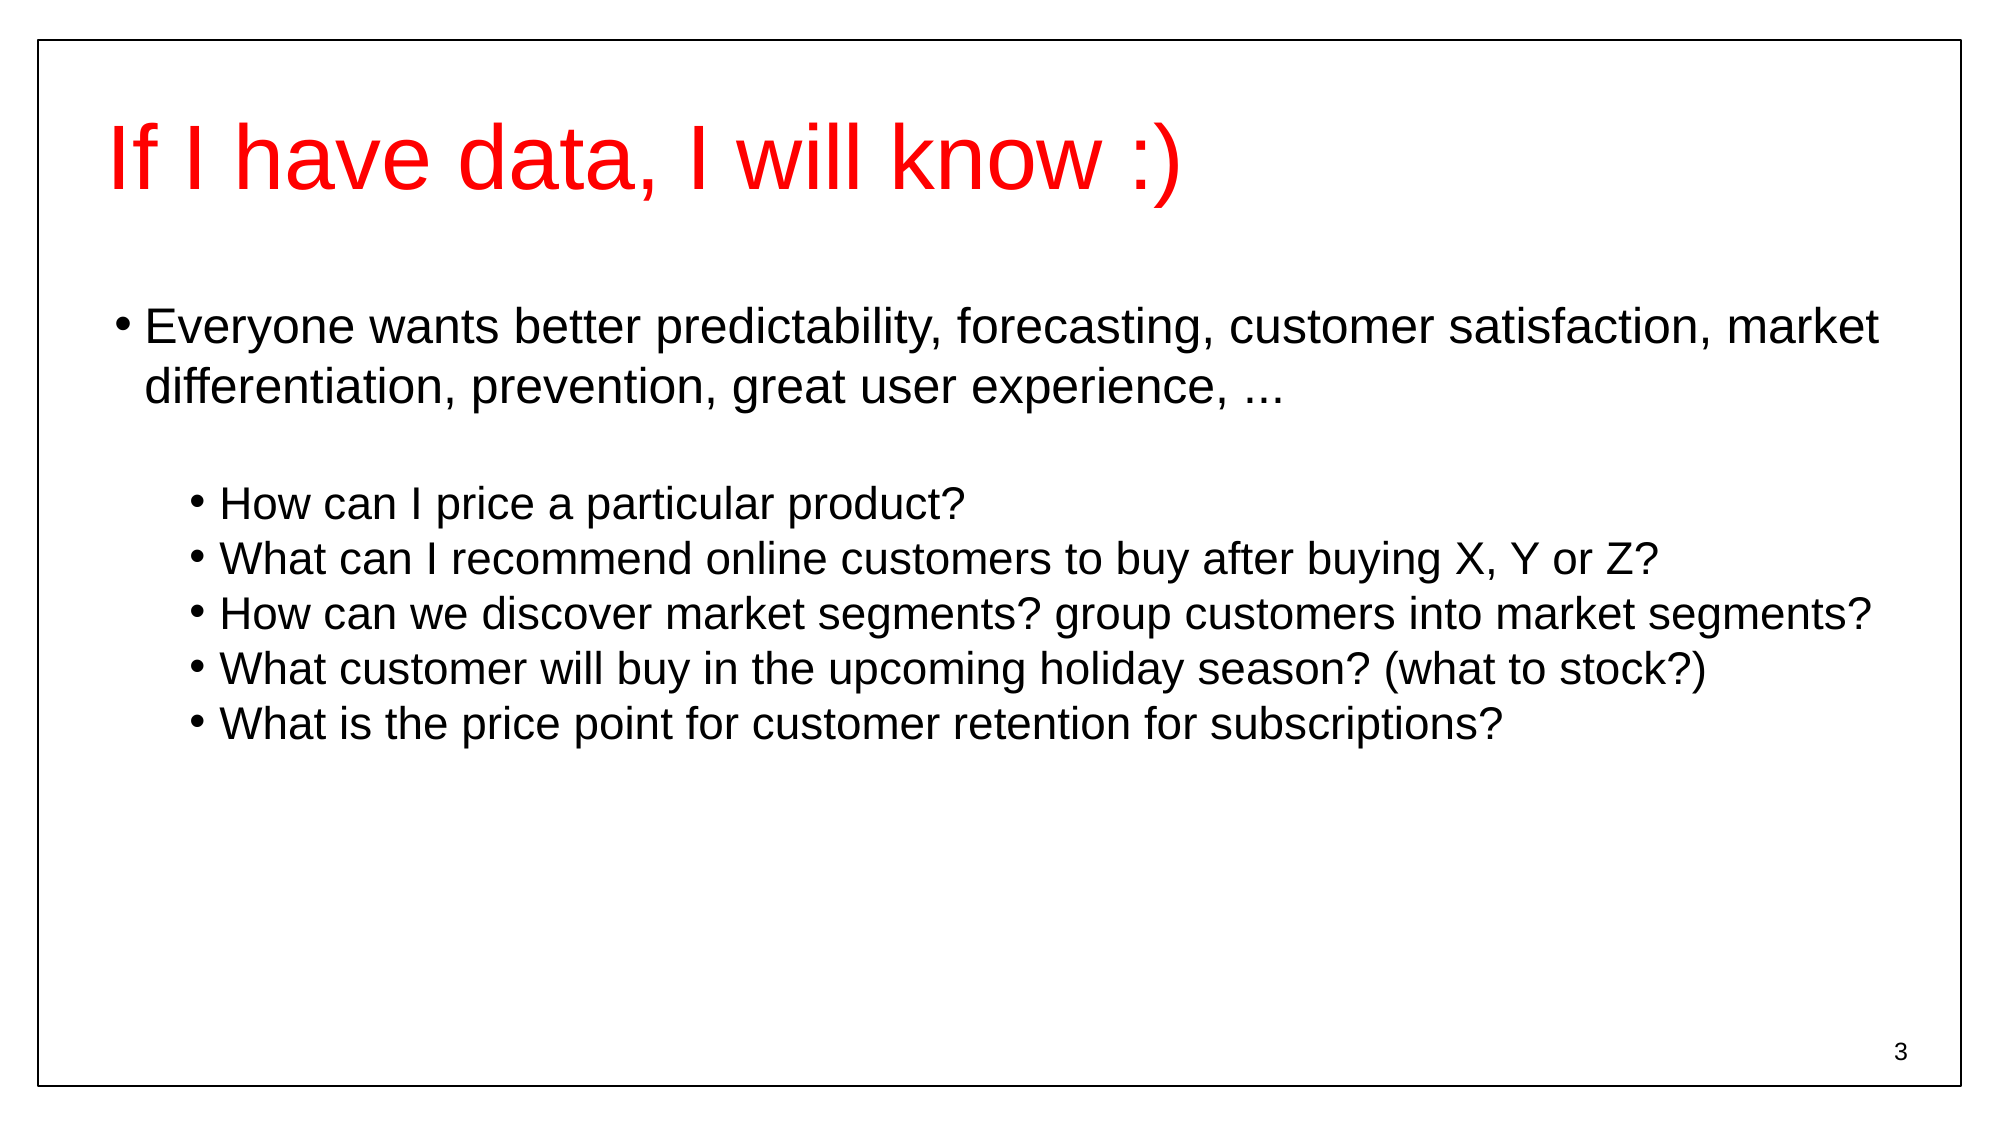

# If I have data, I will know :)
Everyone wants better predictability, forecasting, customer satisfaction, market  differentiation, prevention, great user experience, ...

How can I price a particular product?
What can I recommend online customers to buy after buying X, Y or Z?
How can we discover market segments? group customers into market segments?
What customer will buy in the upcoming holiday season? (what to stock?)
What is the price point for customer retention for subscriptions?

3